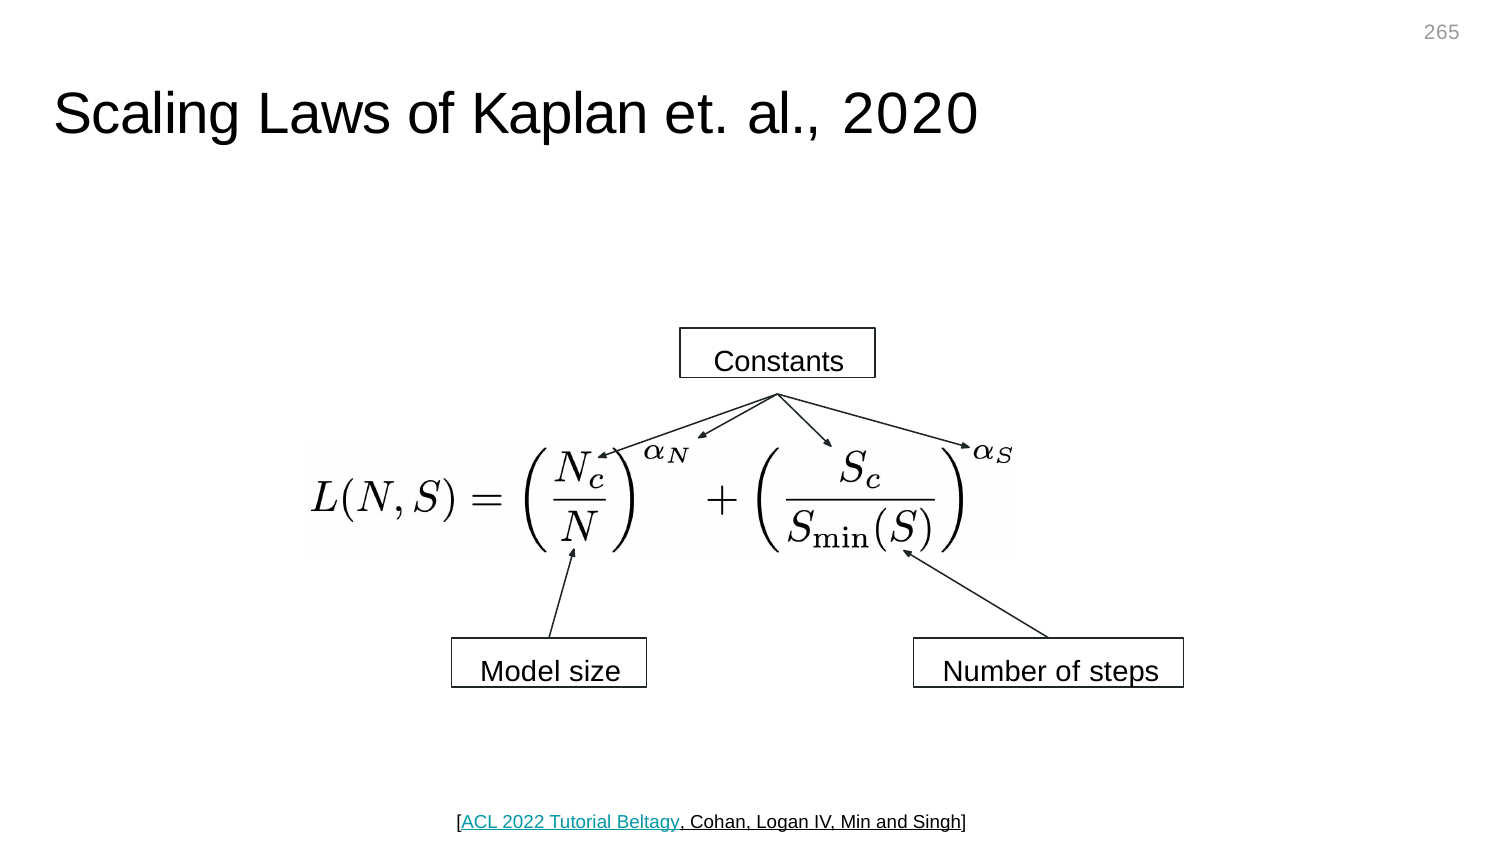

265
# Scaling Laws of Kaplan et. al., 2020

Constants

Model size
Number of steps
[ACL 2022 Tutorial Beltagy, Cohan, Logan IV, Min and Singh]